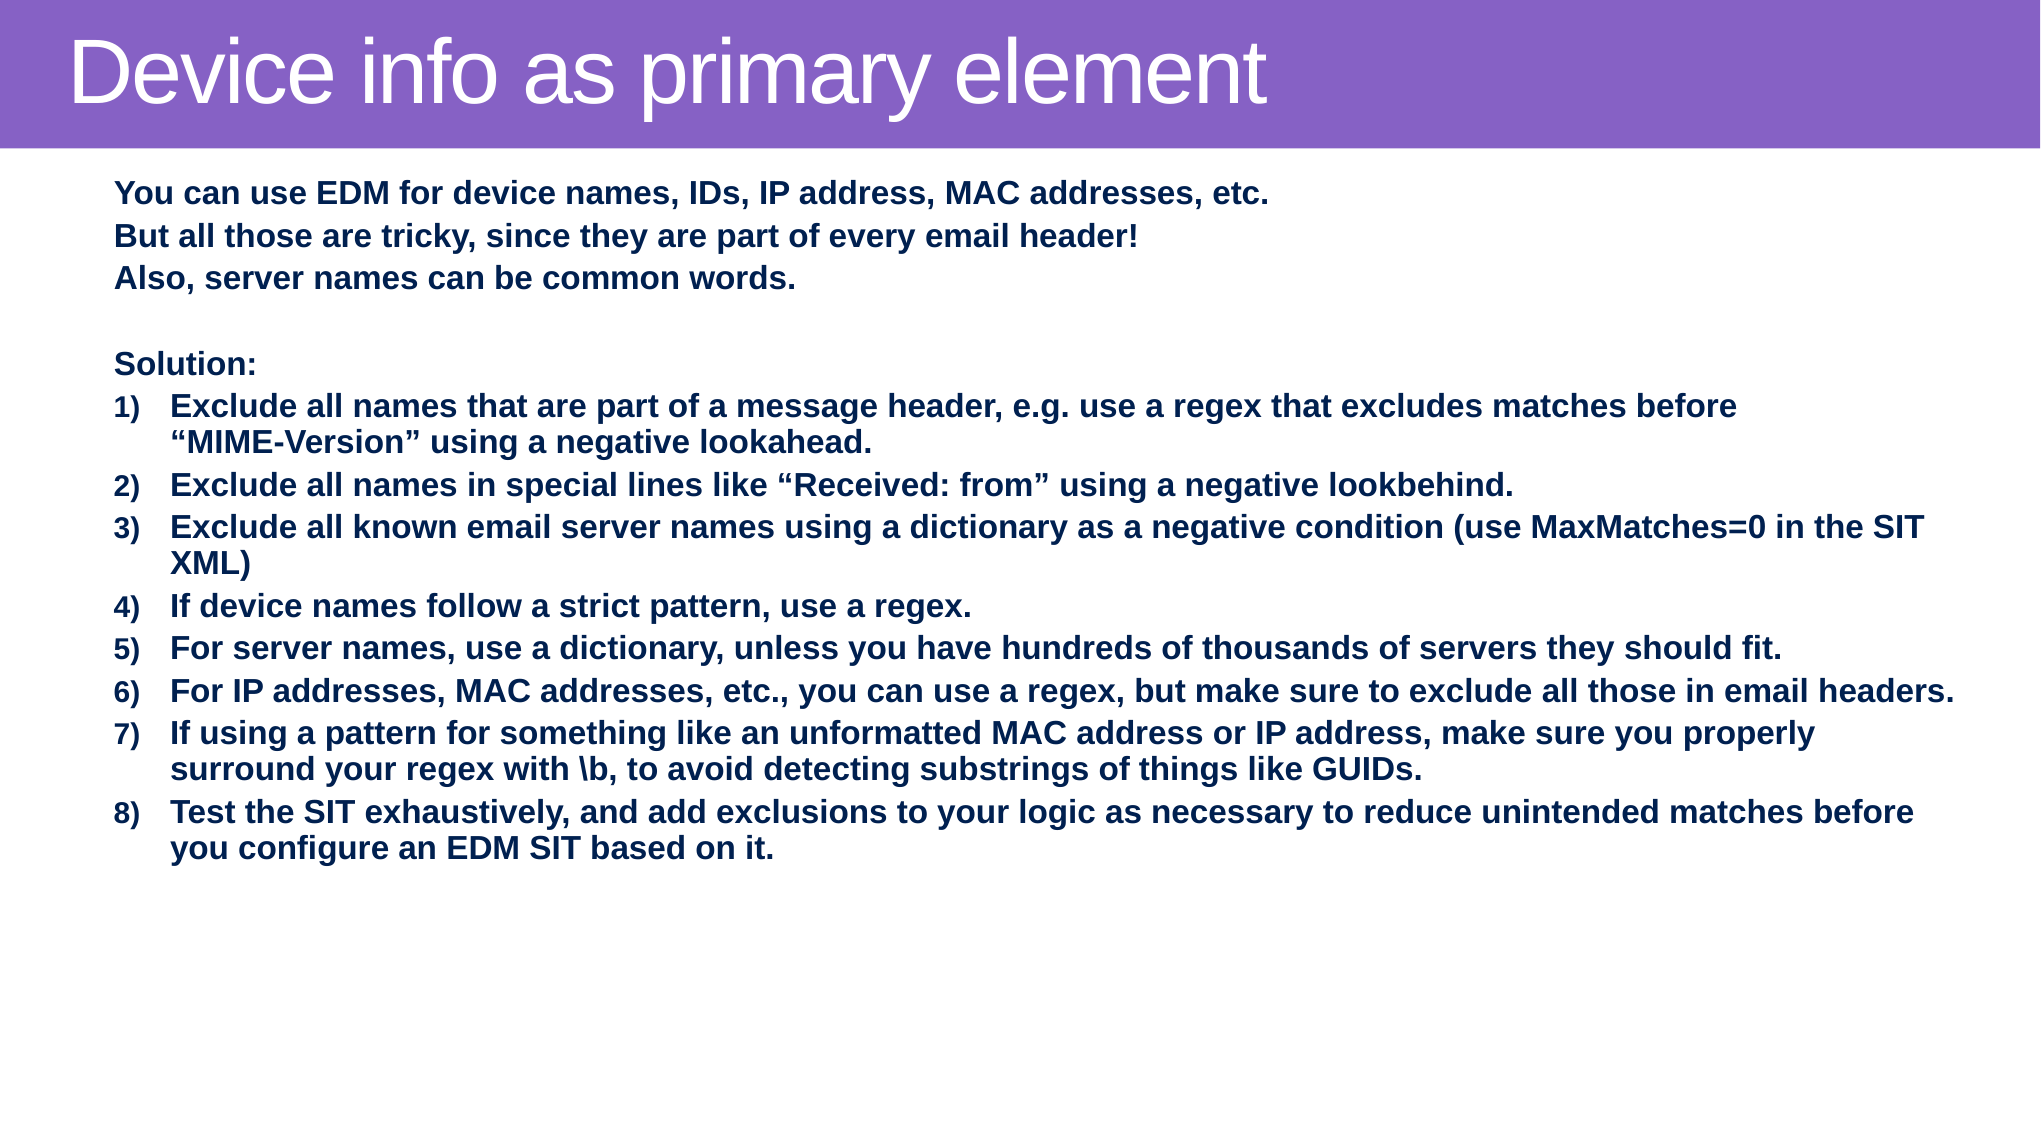

# Device info as primary element
You can use EDM for device names, IDs, IP address, MAC addresses, etc.
But all those are tricky, since they are part of every email header!
Also, server names can be common words.

Solution:
Exclude all names that are part of a message header, e.g. use a regex that excludes matches before
“MIME-Version” using a negative lookahead.
Exclude all names in special lines like “Received: from” using a negative lookbehind.
Exclude all known email server names using a dictionary as a negative condition (use MaxMatches=0 in the SIT XML)
If device names follow a strict pattern, use a regex.
For server names, use a dictionary, unless you have hundreds of thousands of servers they should fit.
For IP addresses, MAC addresses, etc., you can use a regex, but make sure to exclude all those in email headers.
If using a pattern for something like an unformatted MAC address or IP address, make sure you properly surround your regex with \b, to avoid detecting substrings of things like GUIDs.
Test the SIT exhaustively, and add exclusions to your logic as necessary to reduce unintended matches before you configure an EDM SIT based on it.